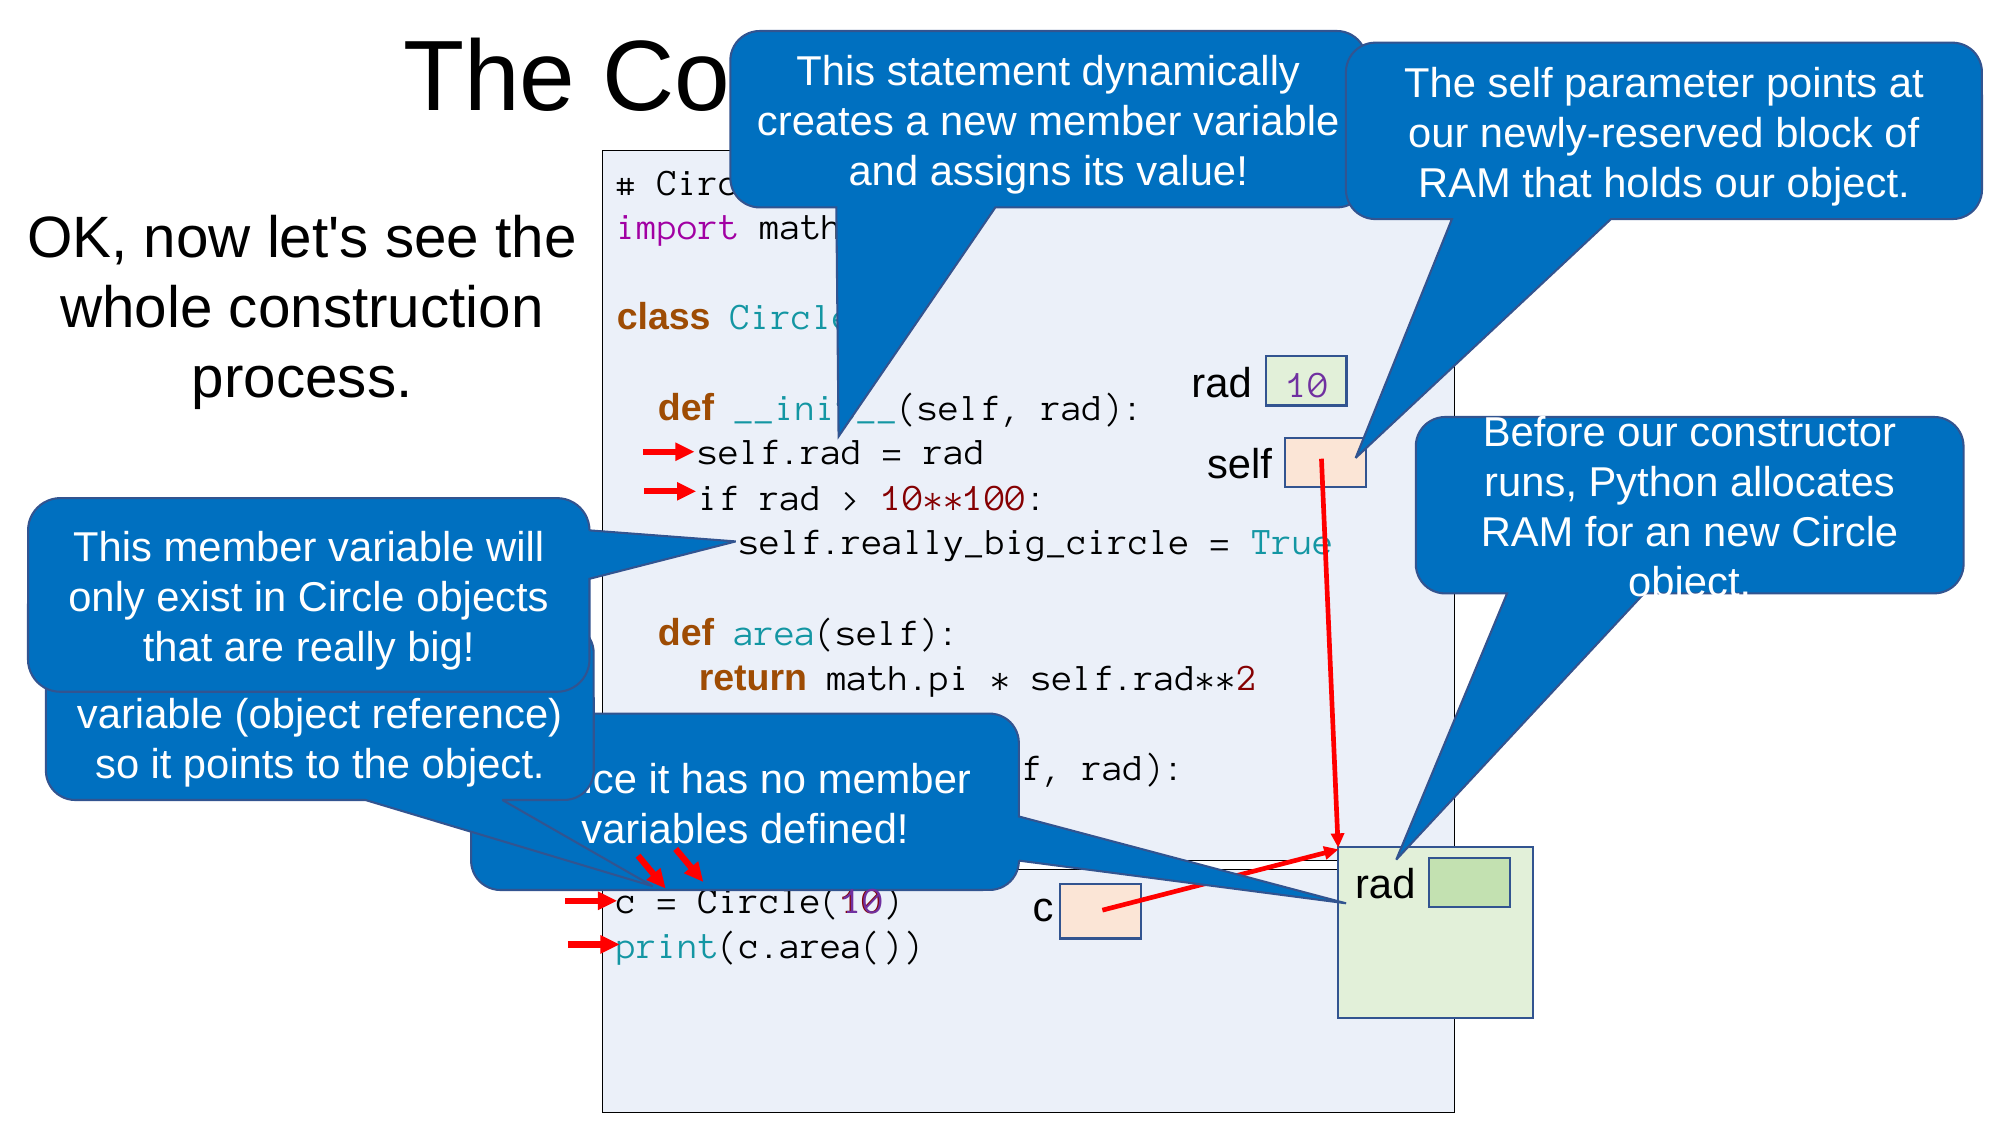

The Construction Process
This statement dynamically creates a new member variable and assigns its value!
The self parameter points at our newly-reserved block of RAM that holds our object.
# Circle class in Python
import math

class Circle:

  def __init__(self, rad):
    self.rad = rad
    if rad > 10**100:
      self.really_big_circle = True

  def area(self):
    return math.pi * self.rad**2

  def set_radius(self, rad):
    self.rad = rad
# Circle class in Python
import math

class Circle:

  def __init__(self, rad):
    self.rad = rad

  def area(self):
    return math.pi * self.rad**2

  def set_radius(self, rad):
    self.rad = rad
OK, now let's see the whole construction process.
rad

10
Before our constructor runs, Python allocates RAM for an new Circle object.
self

This member variable will only exist in Circle objects that are really big!
Finally, we assign the variable (object reference) so it points to the object.
Notice it has no member variables defined!

rad

10
c = Circle(10)
print(c.area())

c